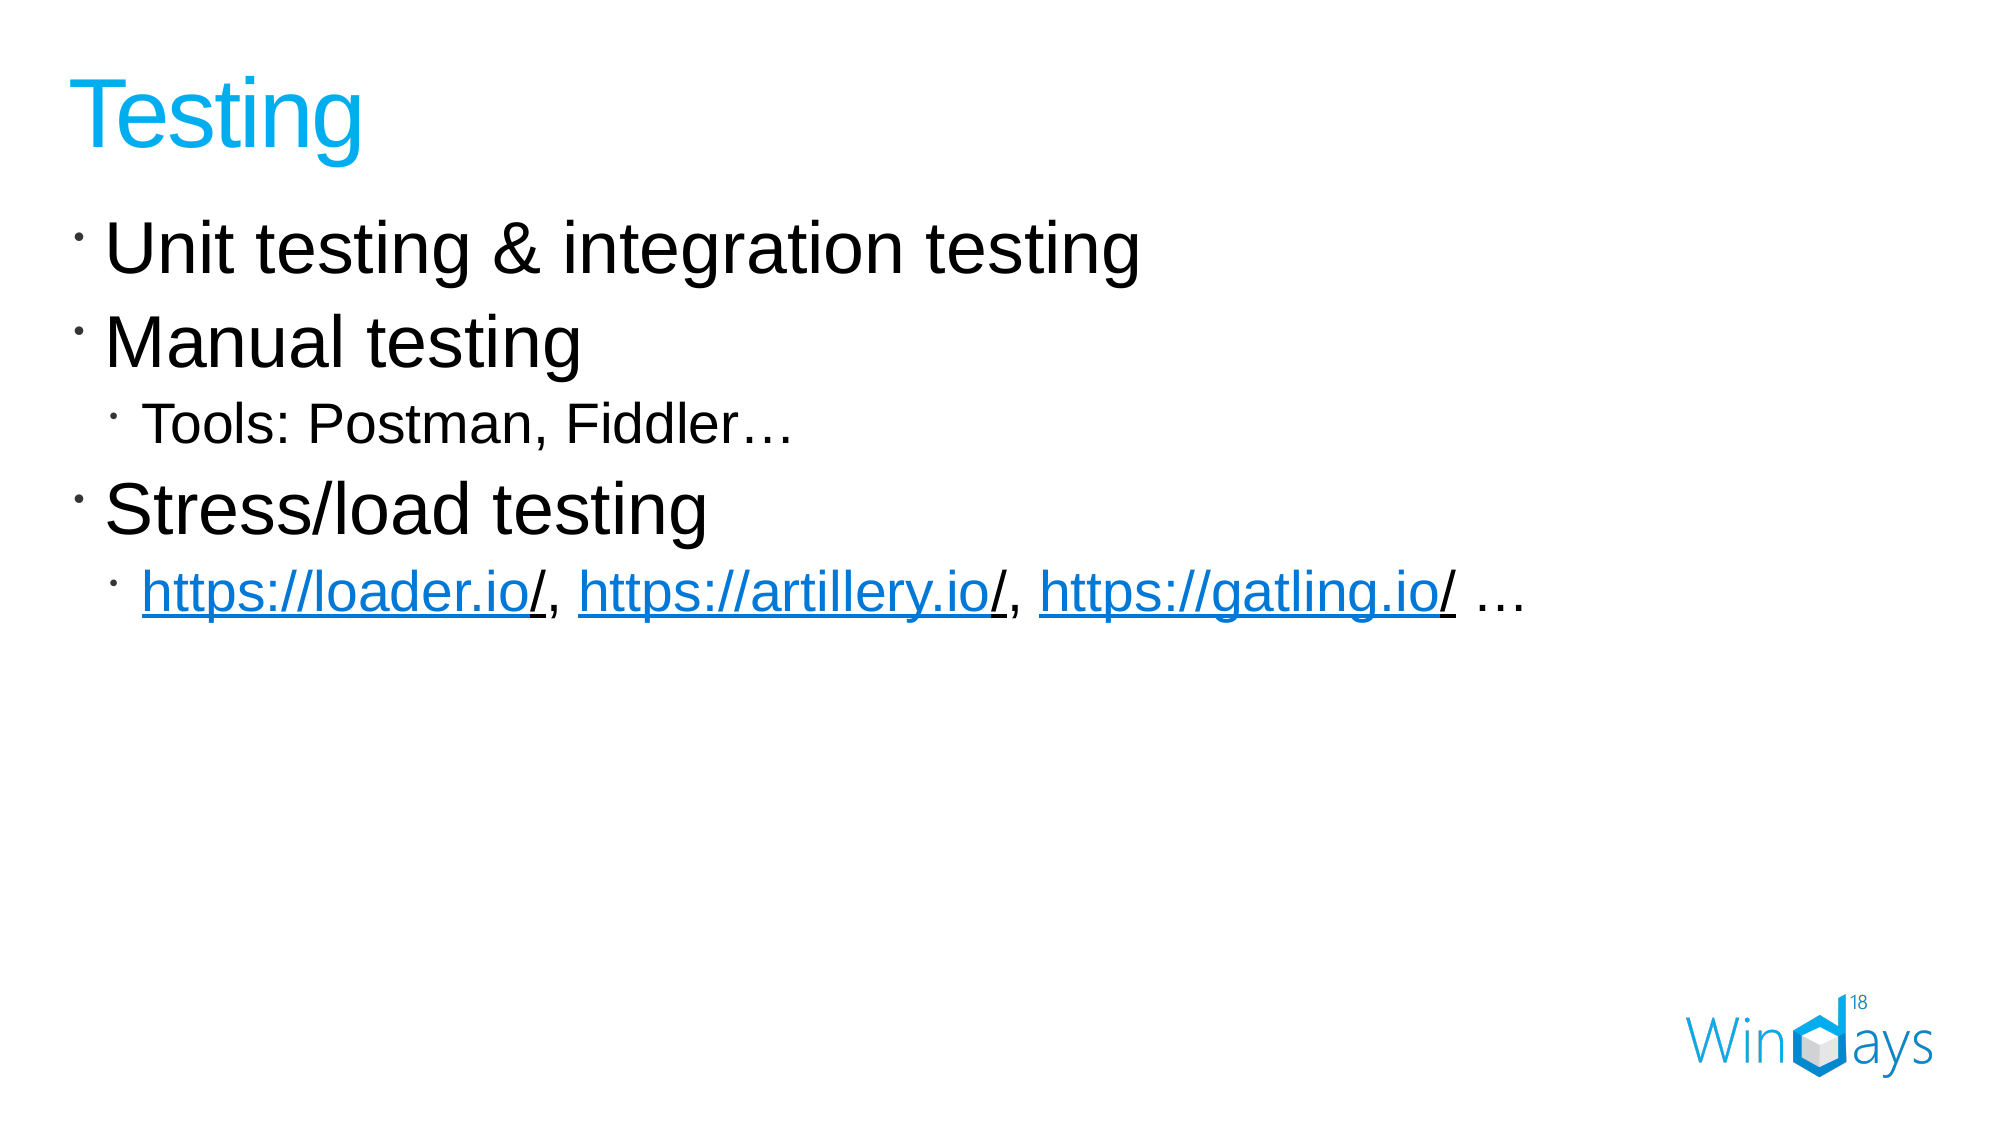

# Testing
Unit testing & integration testing
Manual testing
Tools: Postman, Fiddler…
Stress/load testing
https://loader.io/, https://artillery.io/, https://gatling.io/ …